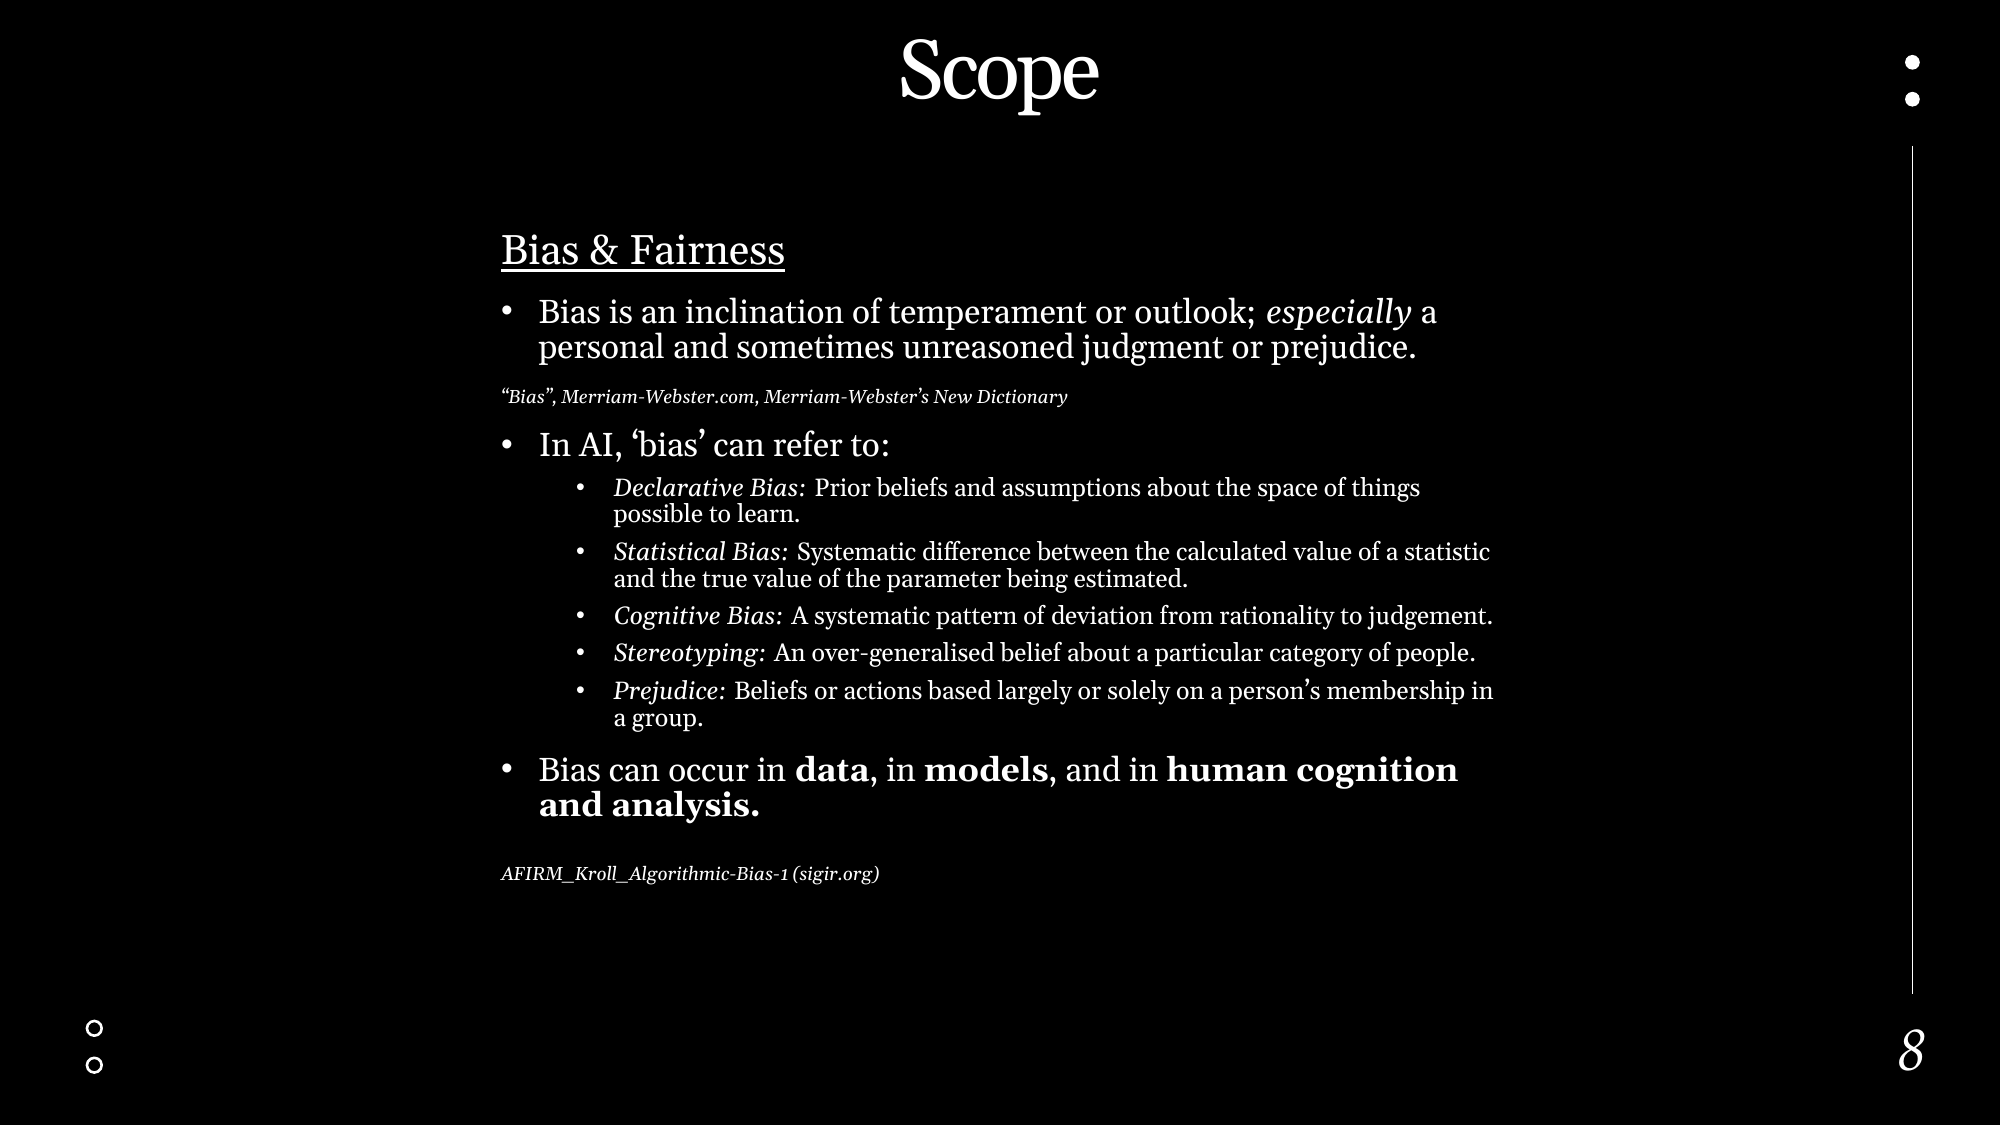

# Scope
Bias & Fairness
Bias is an inclination of temperament or outlook; especially a personal and sometimes unreasoned judgment or prejudice.
“Bias”, Merriam-Webster.com, Merriam-Webster’s New Dictionary
In AI, ‘bias’ can refer to:
Declarative Bias: Prior beliefs and assumptions about the space of things possible to learn.
Statistical Bias: Systematic difference between the calculated value of a statistic and the true value of the parameter being estimated.
Cognitive Bias: A systematic pattern of deviation from rationality to judgement.
Stereotyping: An over-generalised belief about a particular category of people.
Prejudice: Beliefs or actions based largely or solely on a person’s membership in a group.
Bias can occur in data, in models, and in human cognition and analysis.

AFIRM_Kroll_Algorithmic-Bias-1 (sigir.org)
8